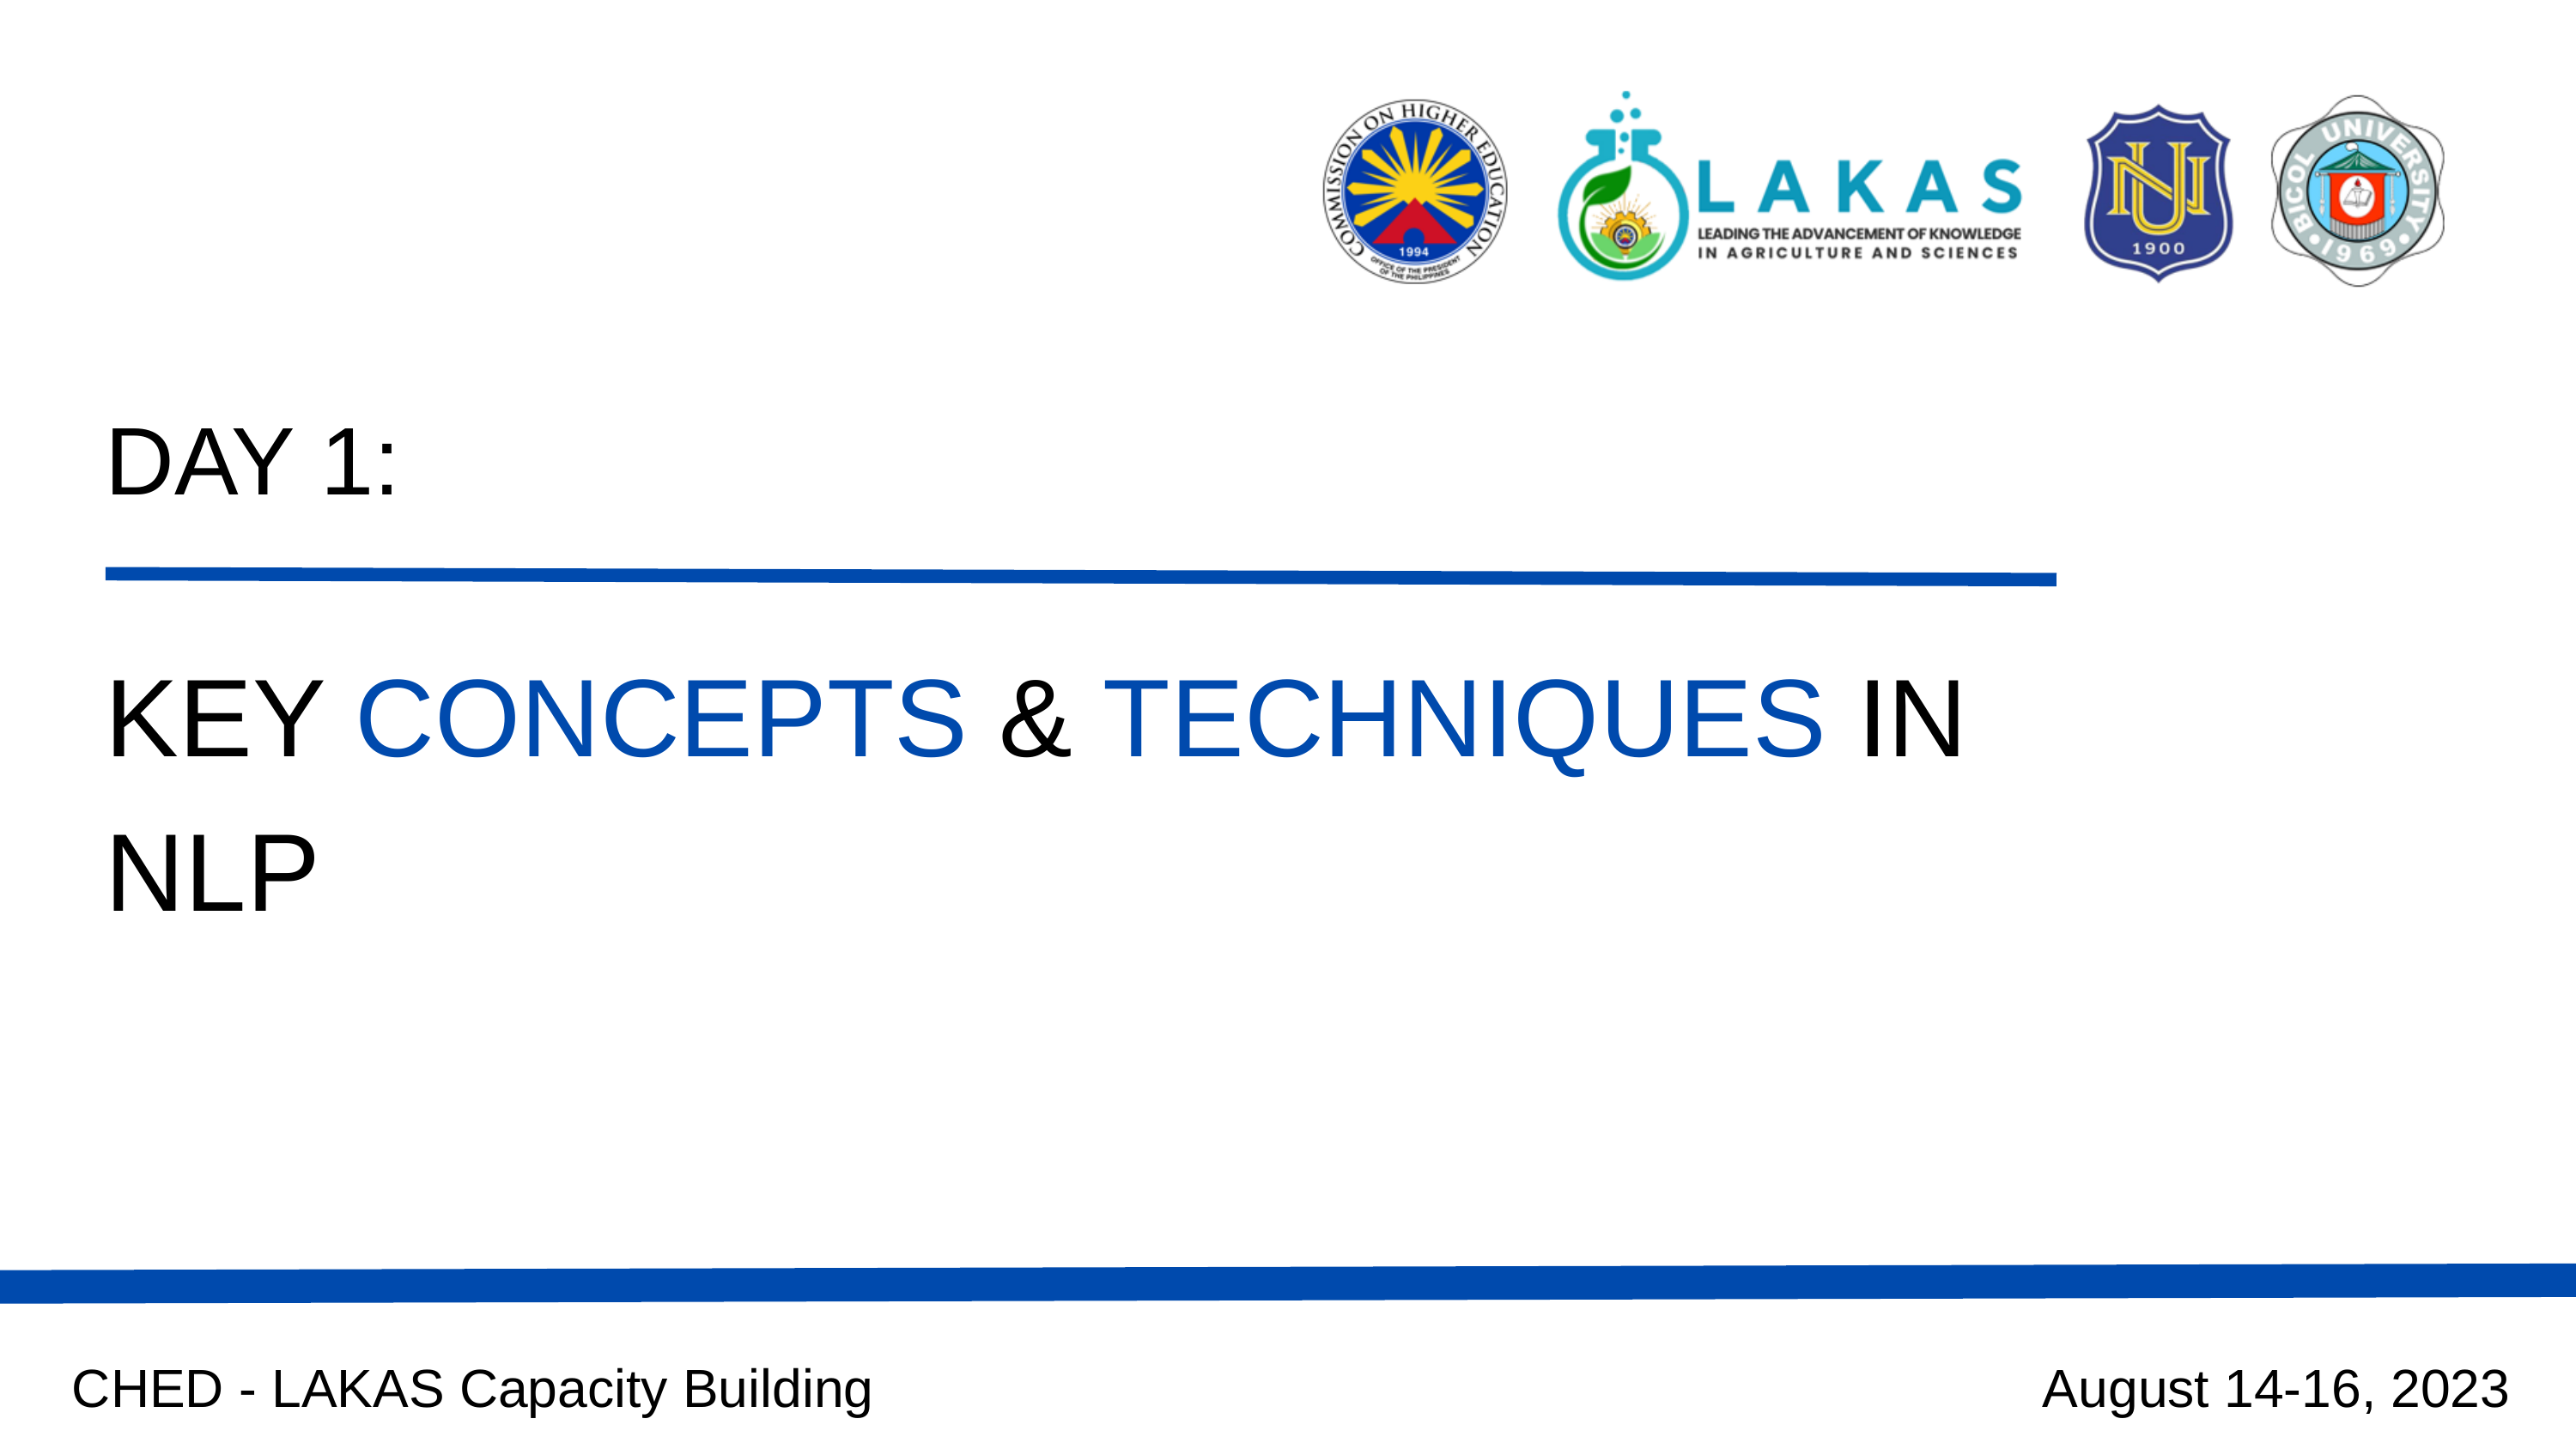

DAY 1:

KEY CONCEPTS & TECHNIQ﻿UES IN NLP

CHED - LAKAS Capacity Building
August 14-16, 2023